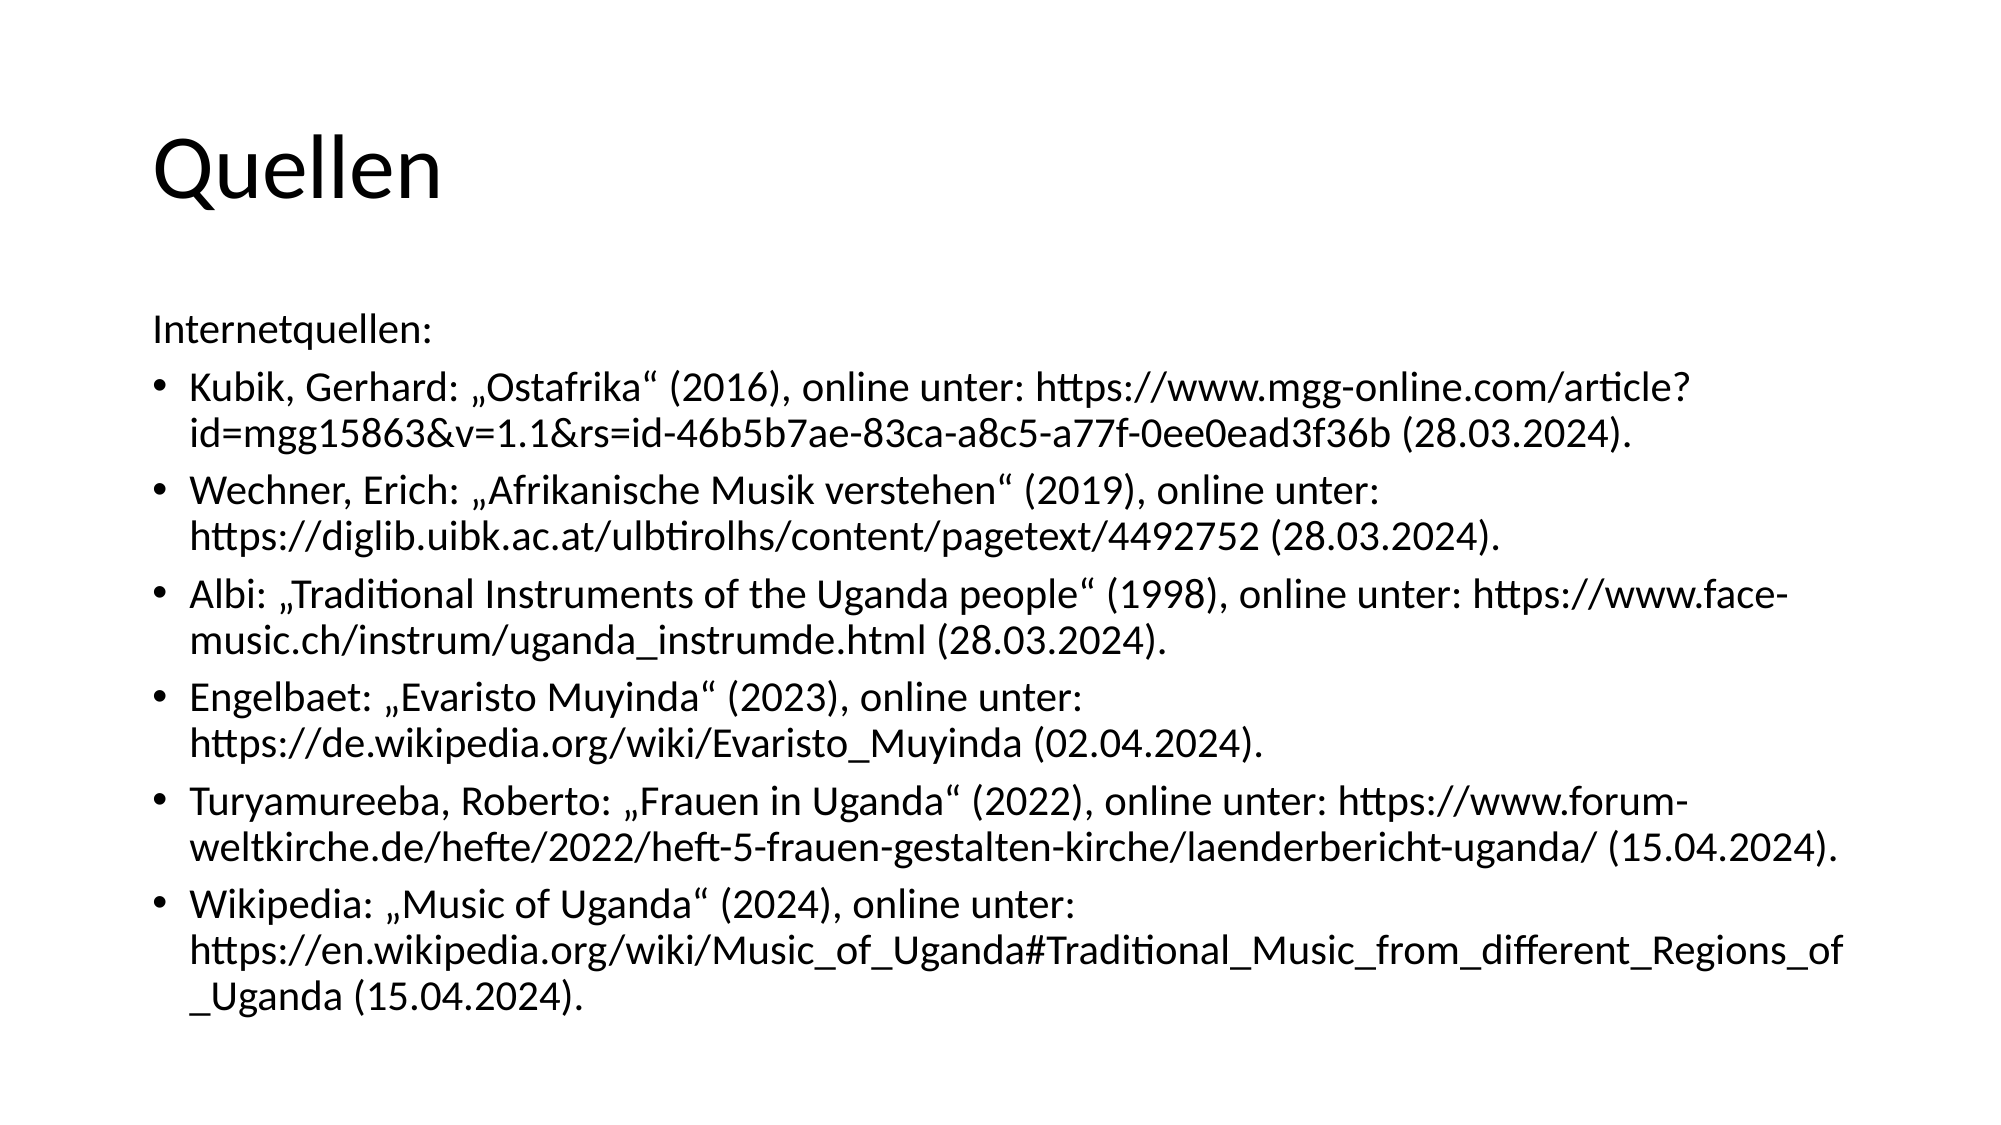

# Quellen
Internetquellen:
Kubik, Gerhard: „Ostafrika“ (2016), online unter: https://www.mgg-online.com/article?id=mgg15863&v=1.1&rs=id-46b5b7ae-83ca-a8c5-a77f-0ee0ead3f36b (28.03.2024).
Wechner, Erich: „Afrikanische Musik verstehen“ (2019), online unter: https://diglib.uibk.ac.at/ulbtirolhs/content/pagetext/4492752 (28.03.2024).
Albi: „Traditional Instruments of the Uganda people“ (1998), online unter: https://www.face-music.ch/instrum/uganda_instrumde.html (28.03.2024).
Engelbaet: „Evaristo Muyinda“ (2023), online unter: https://de.wikipedia.org/wiki/Evaristo_Muyinda (02.04.2024).
Turyamureeba, Roberto: „Frauen in Uganda“ (2022), online unter: https://www.forum-weltkirche.de/hefte/2022/heft-5-frauen-gestalten-kirche/laenderbericht-uganda/ (15.04.2024).
Wikipedia: „Music of Uganda“ (2024), online unter: https://en.wikipedia.org/wiki/Music_of_Uganda#Traditional_Music_from_different_Regions_of_Uganda (15.04.2024).